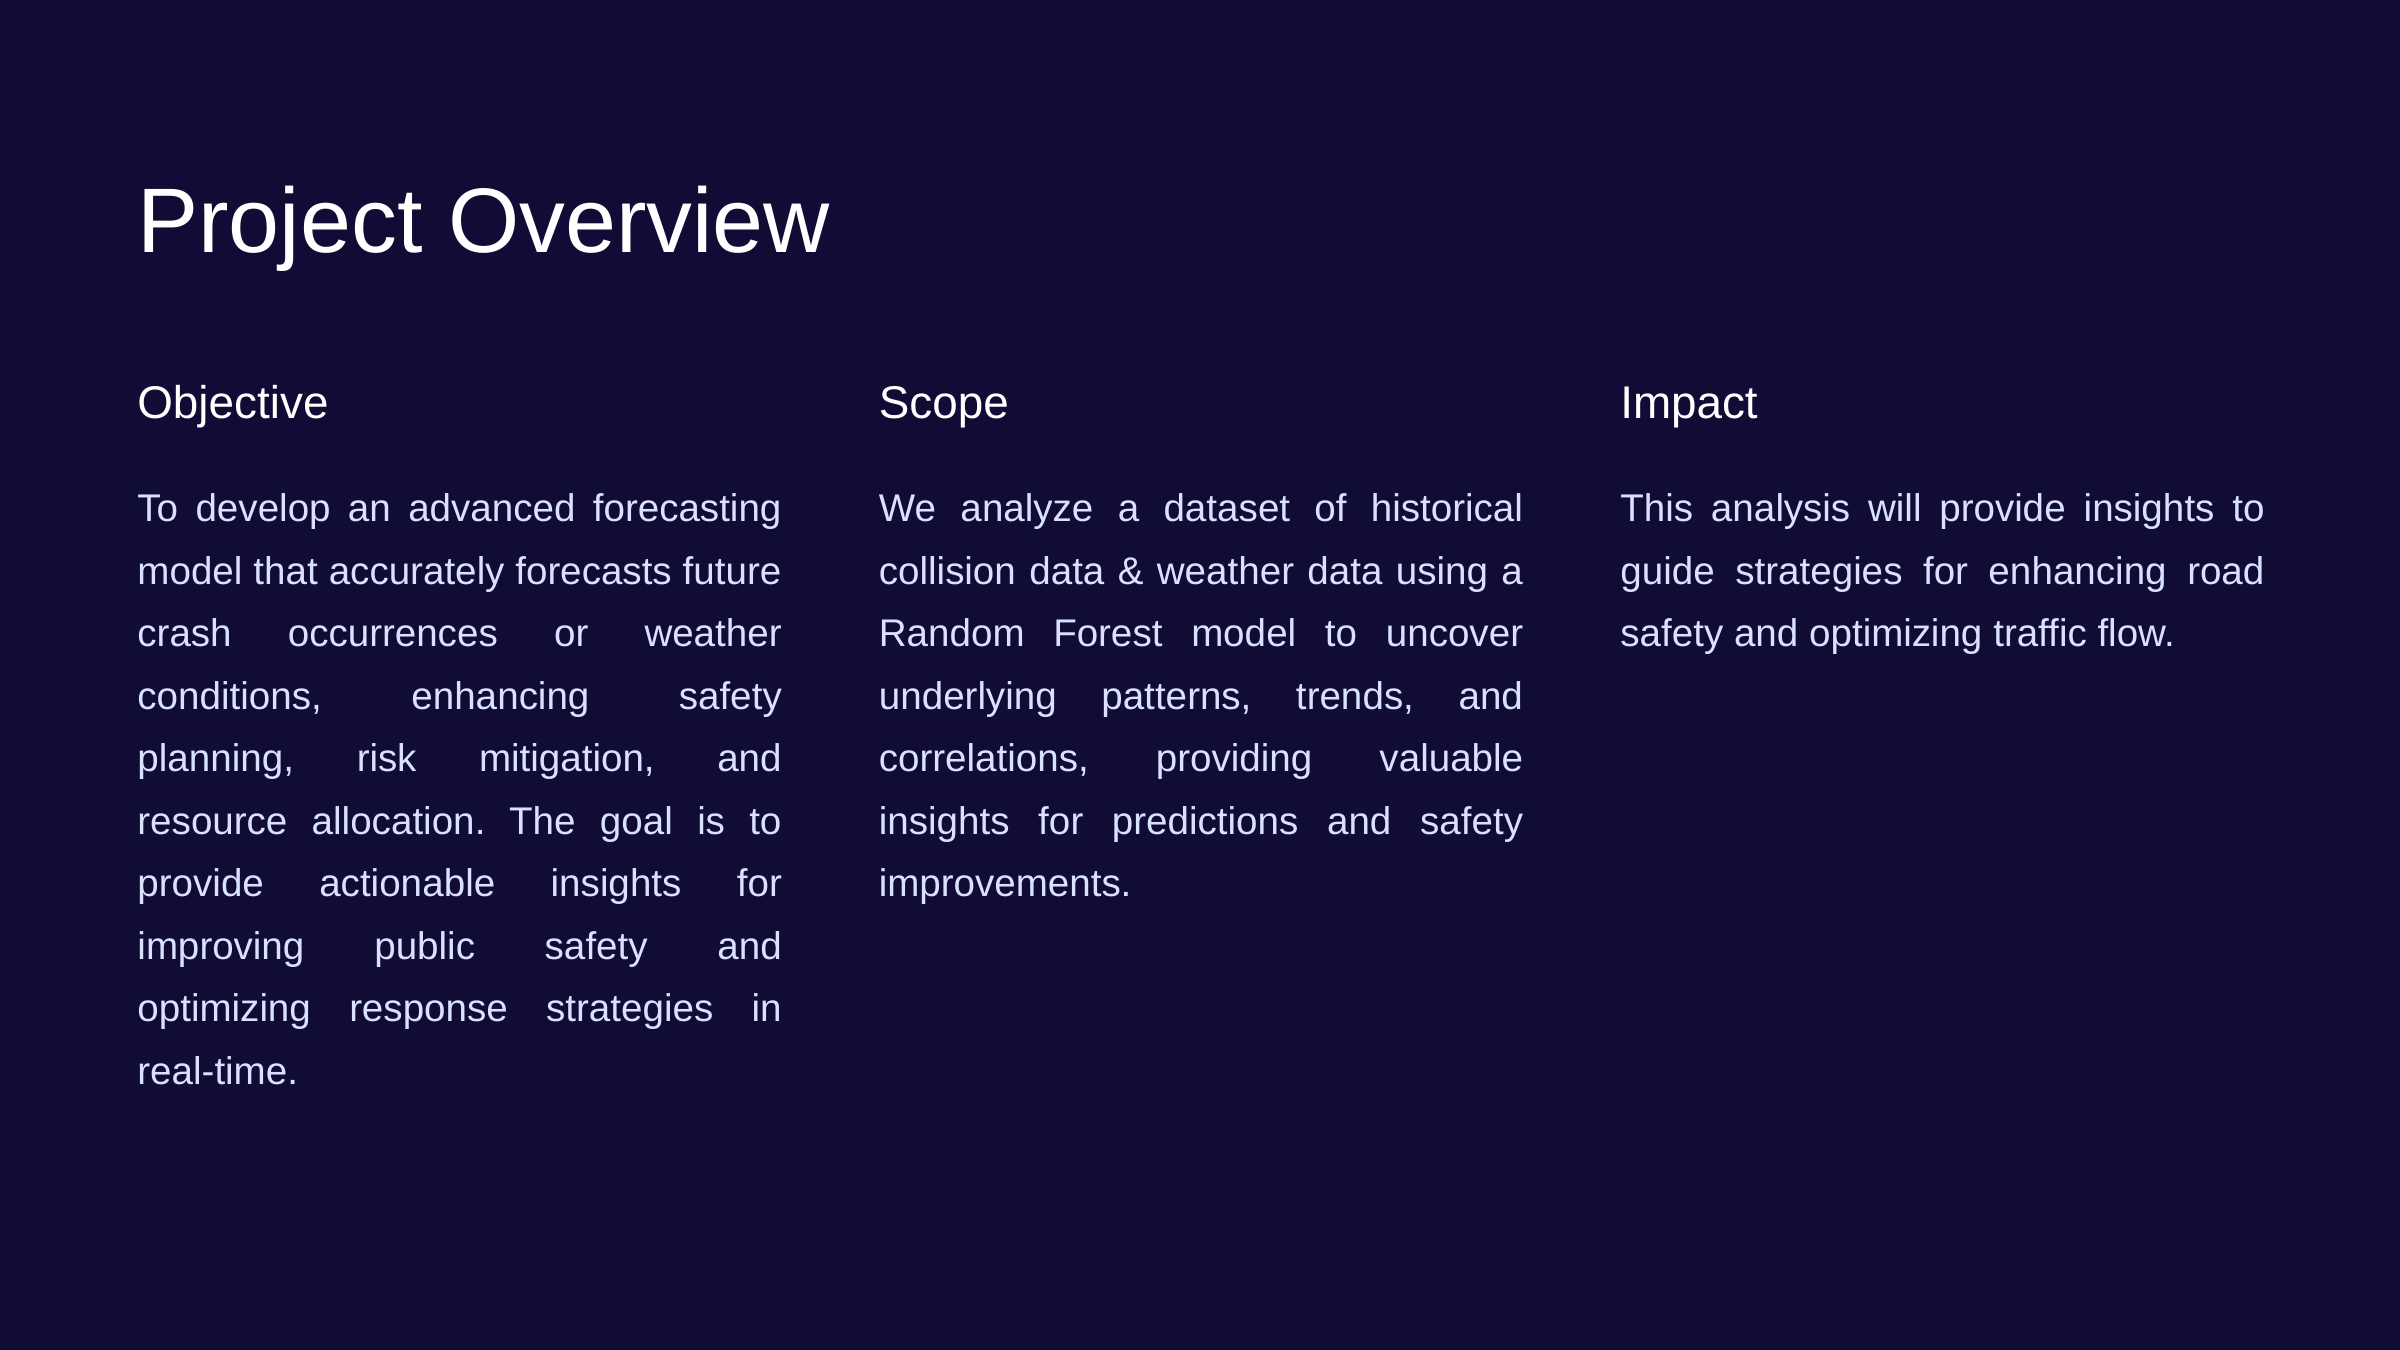

Project Overview
Objective
Scope
Impact
To develop an advanced forecasting model that accurately forecasts future crash occurrences or weather conditions, enhancing safety planning, risk mitigation, and resource allocation. The goal is to provide actionable insights for improving public safety and optimizing response strategies in real-time.
We analyze a dataset of historical collision data & weather data using a Random Forest model to uncover underlying patterns, trends, and correlations, providing valuable insights for predictions and safety improvements.
This analysis will provide insights to guide strategies for enhancing road safety and optimizing traffic flow.